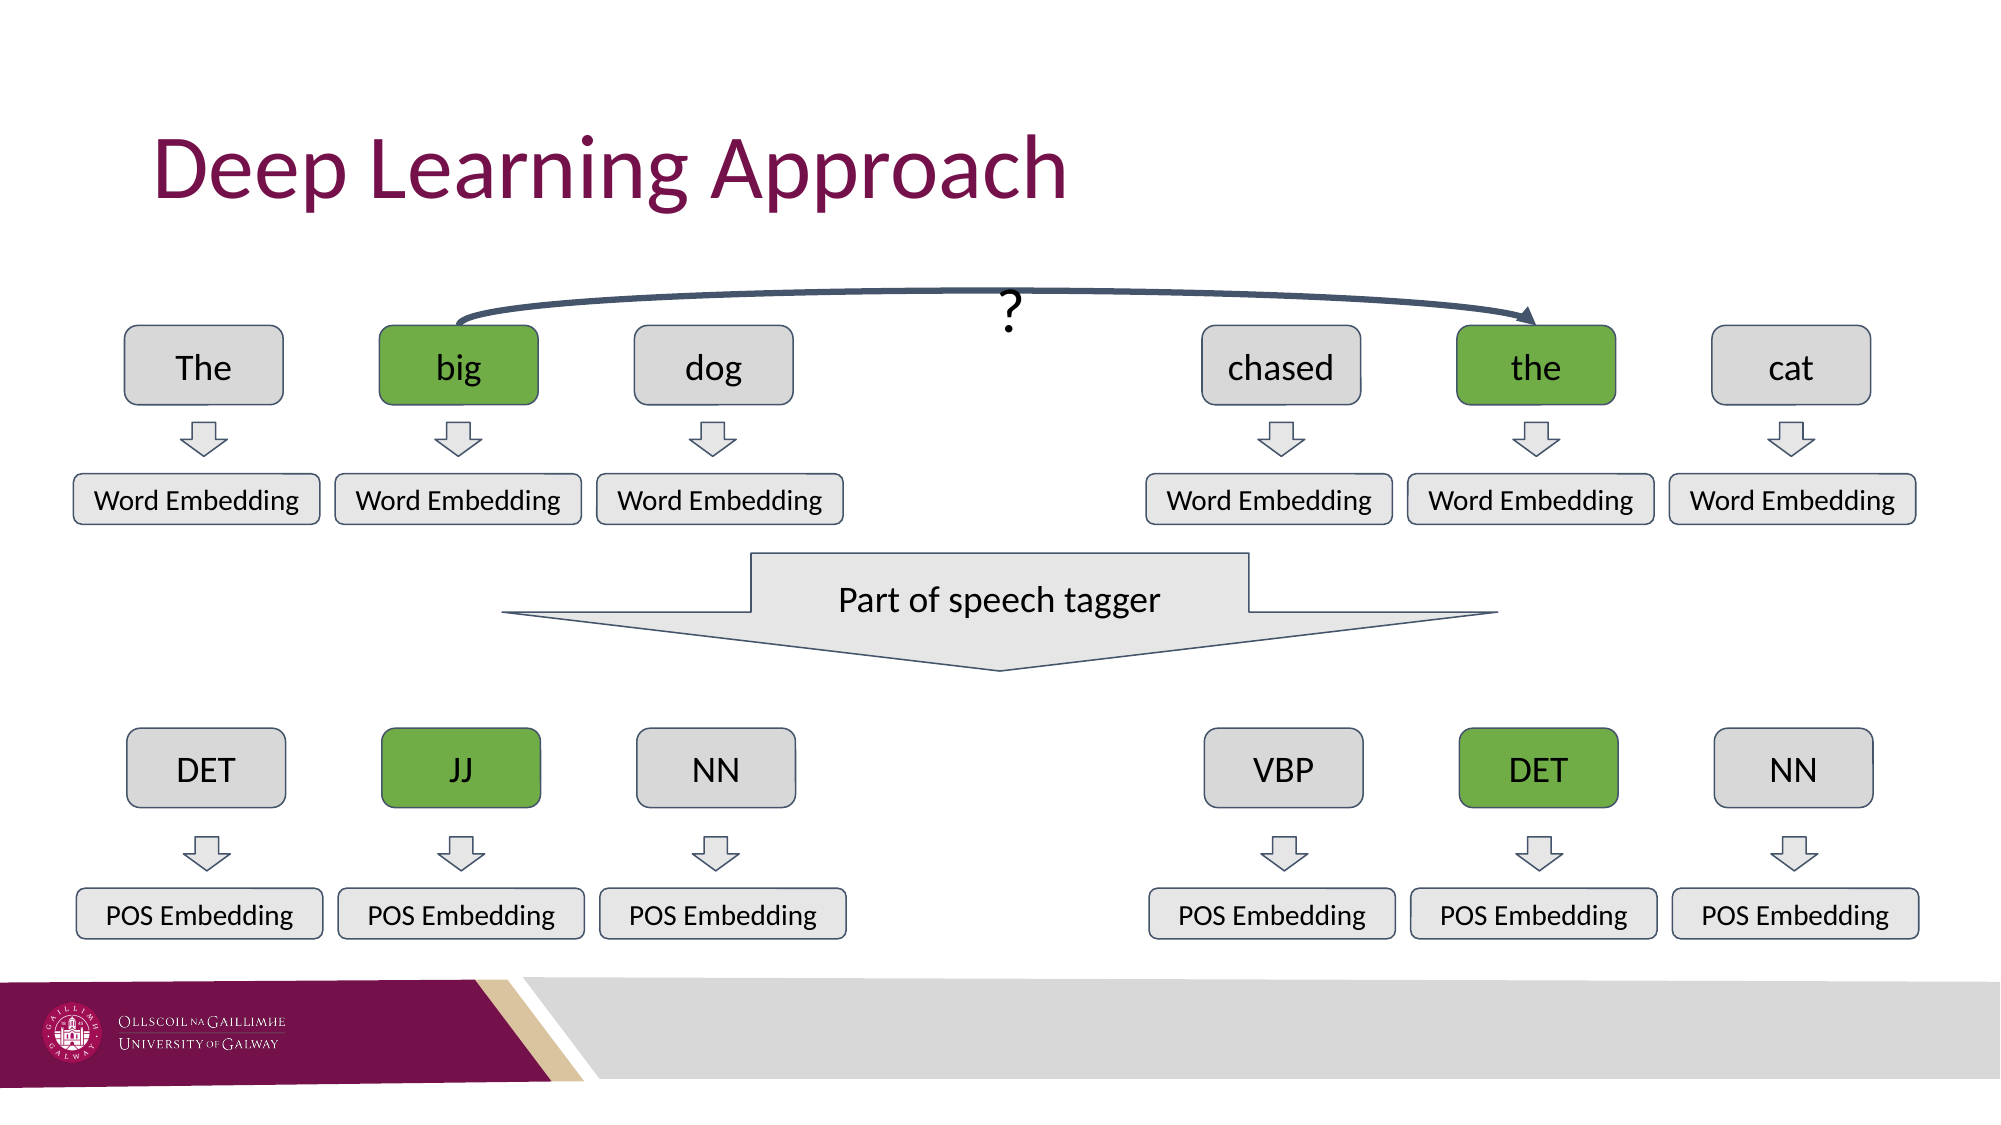

# Deep Learning Approach
?
The
big
dog
chased
the
cat

Word Embedding
Word Embedding
Word Embedding
Word Embedding
Word Embedding
Word Embedding
Part of speech tagger
DET
JJ
NN
VBP
DET
NN

POS Embedding
POS Embedding
POS Embedding
POS Embedding
POS Embedding
POS Embedding